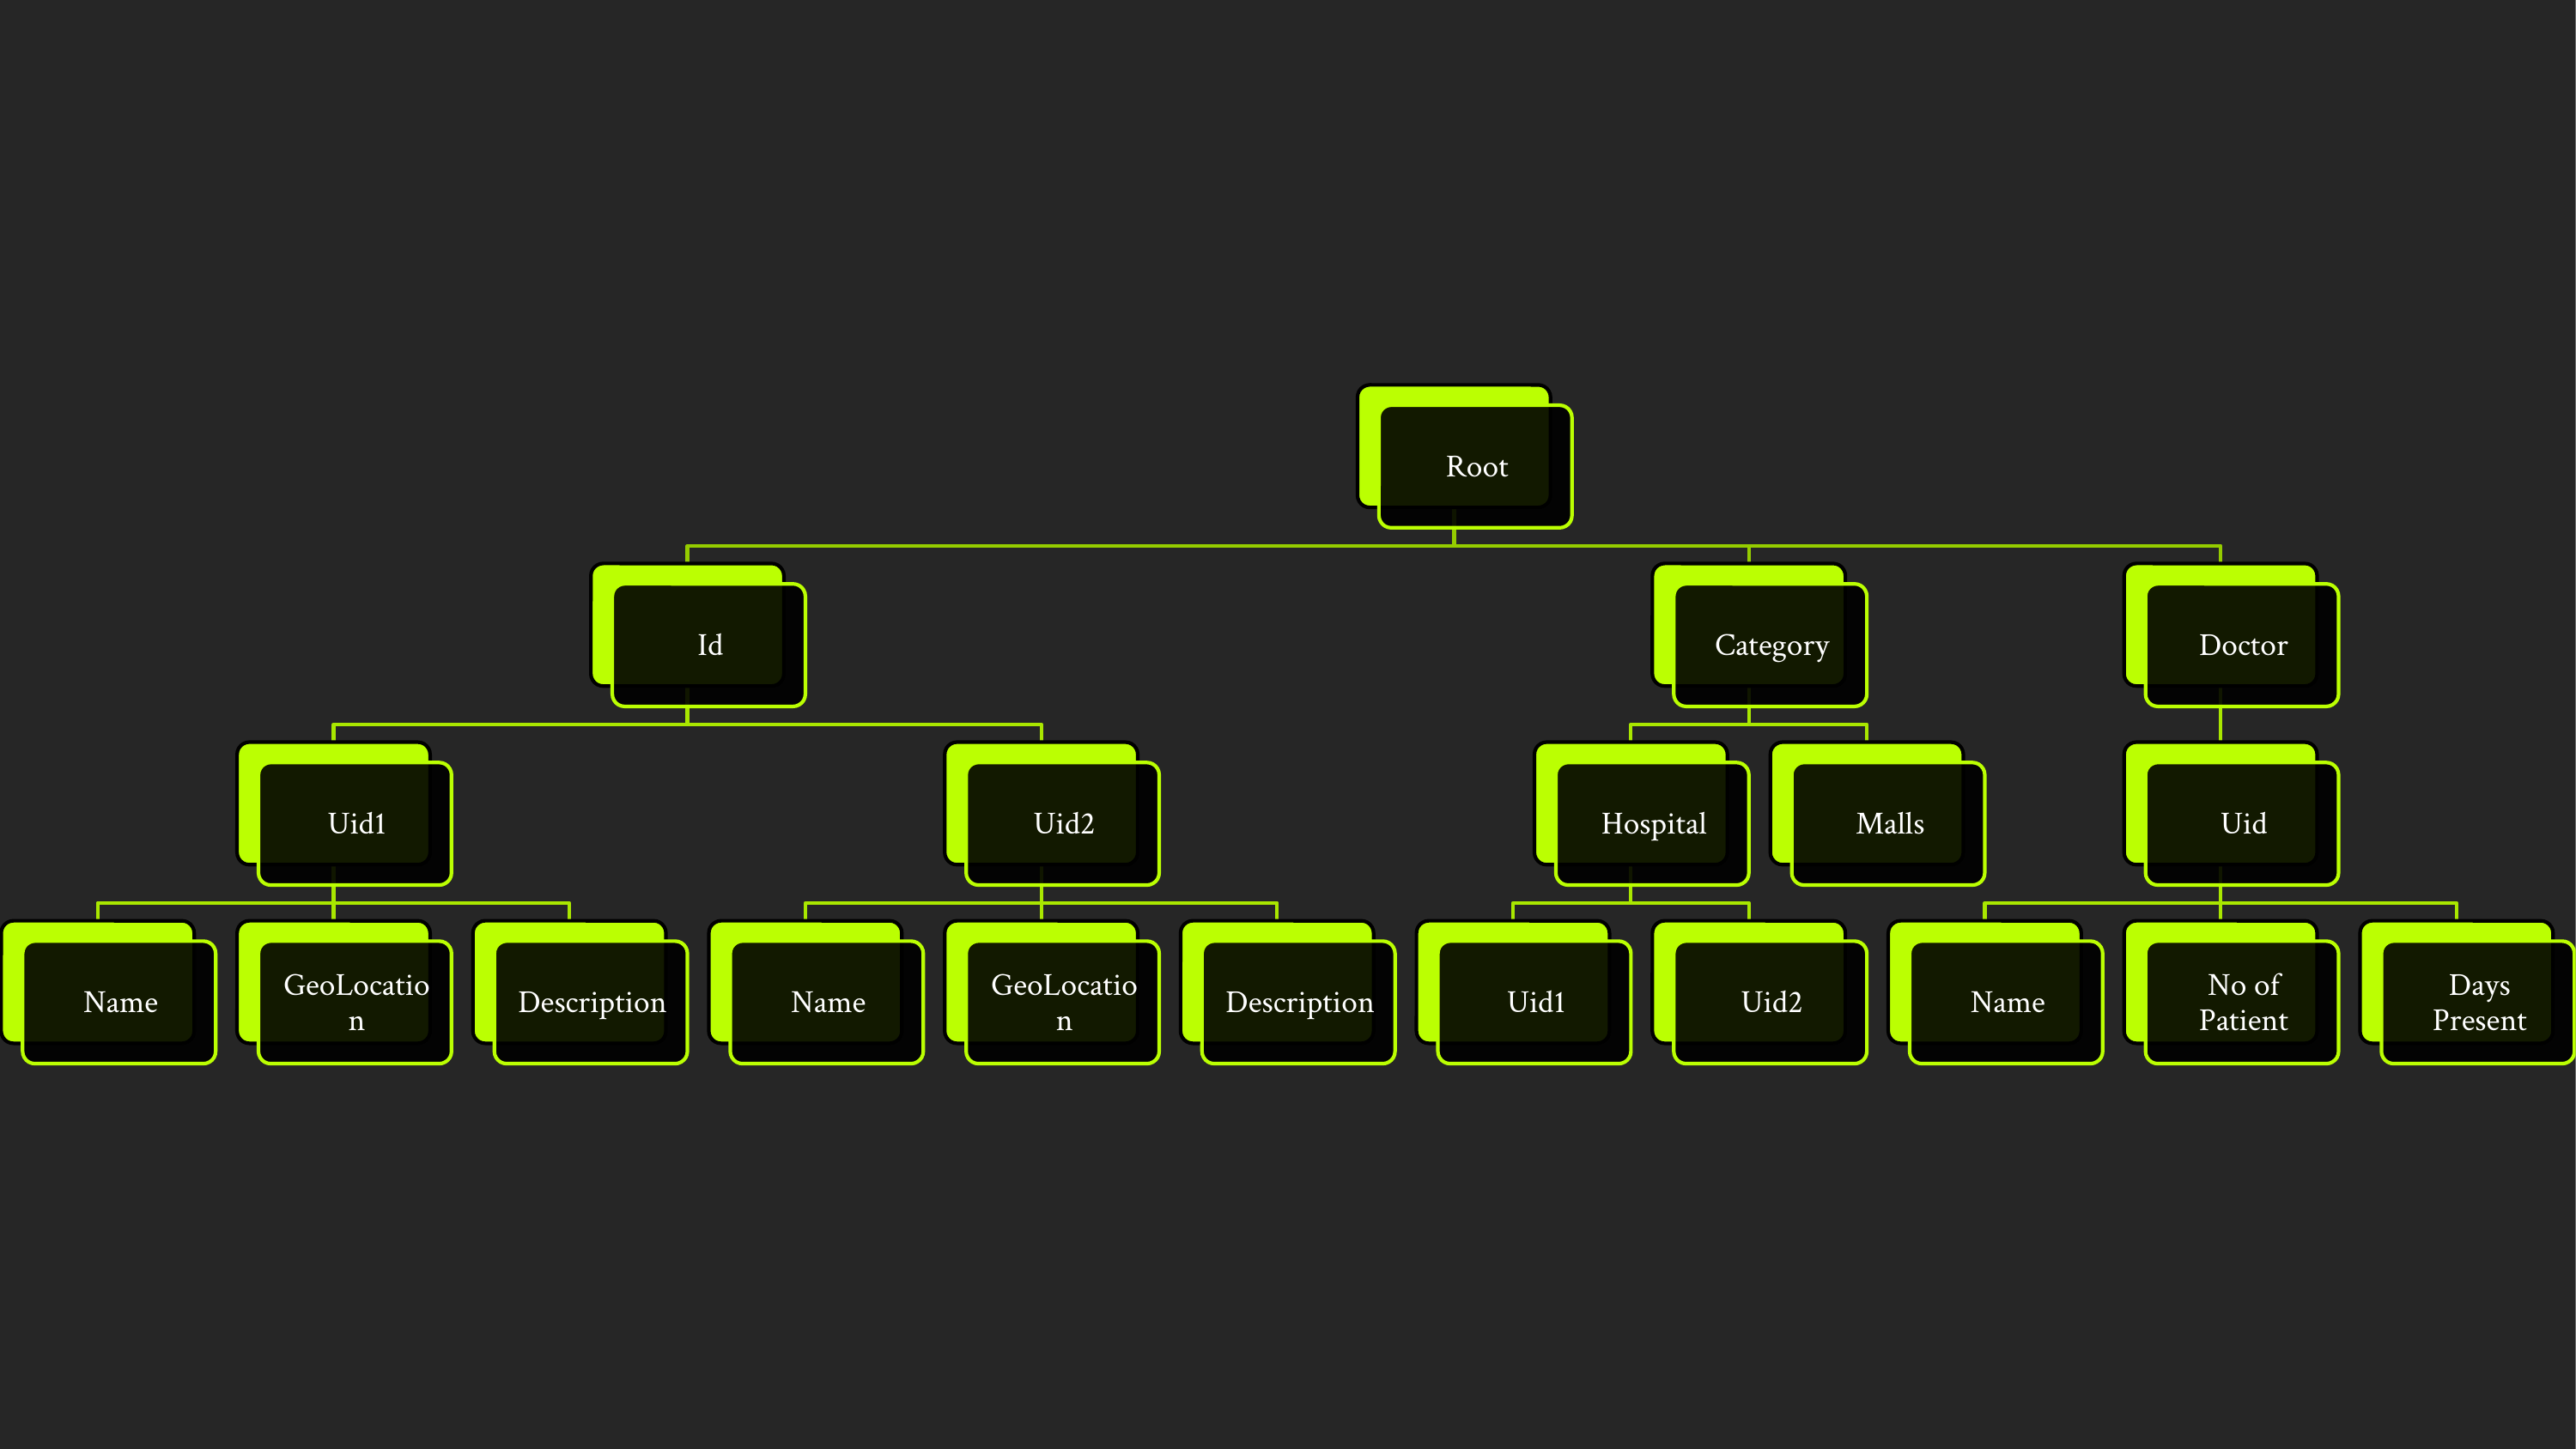

Root
Id
Uid1
Name
GeoLocation
Description
Uid2
Name
GeoLocation
Description
Category
Hospital
Uid1
Uid2
Malls
Doctor
Uid
Name
No of Patient
Days Present